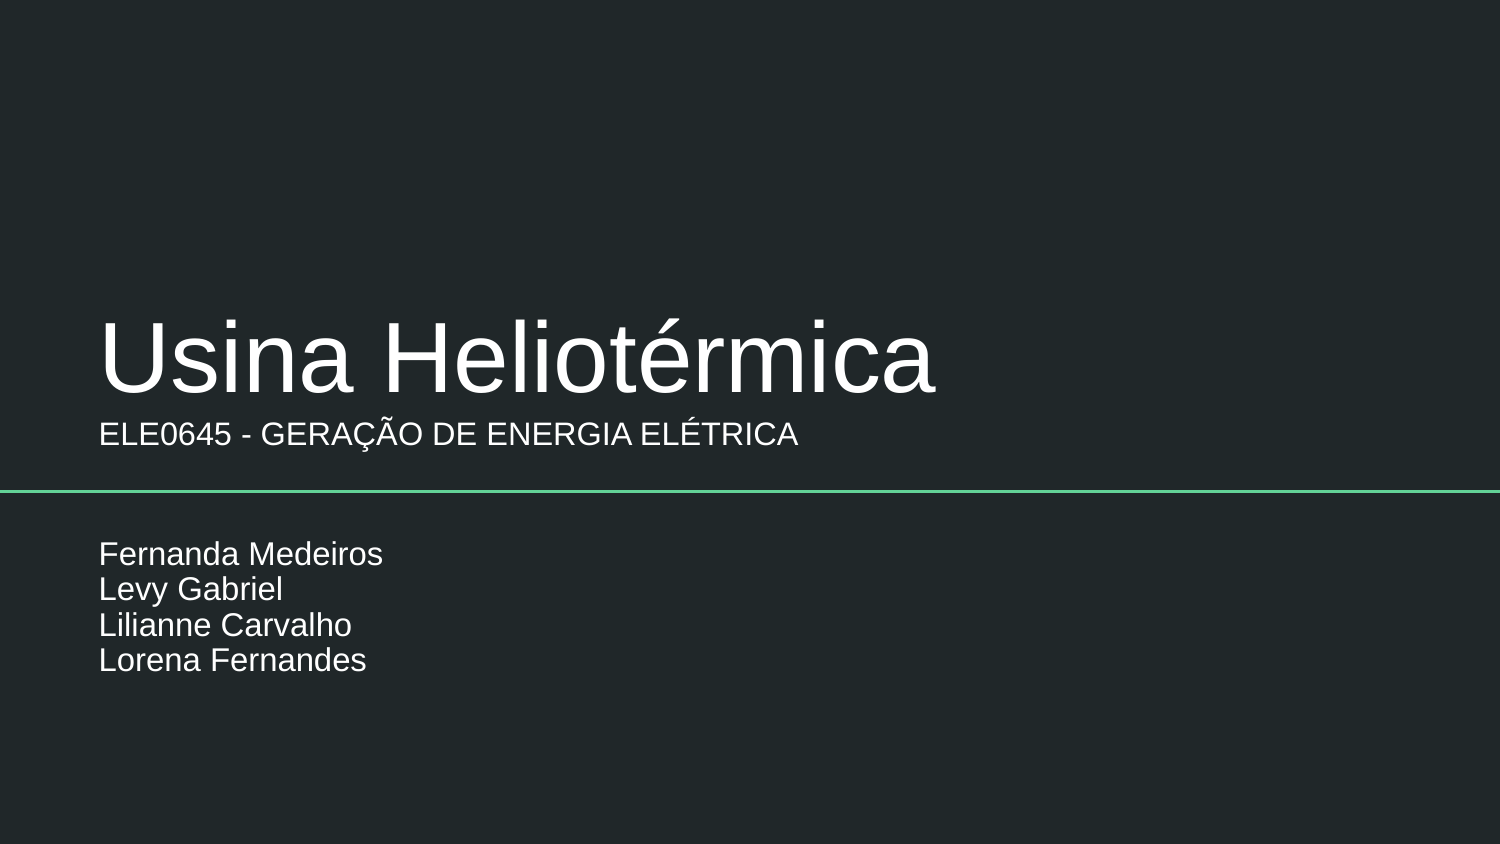

# Usina Heliotérmica ELE0645 - GERAÇÃO DE ENERGIA ELÉTRICA
Fernanda Medeiros
Levy Gabriel
Lilianne Carvalho
Lorena Fernandes